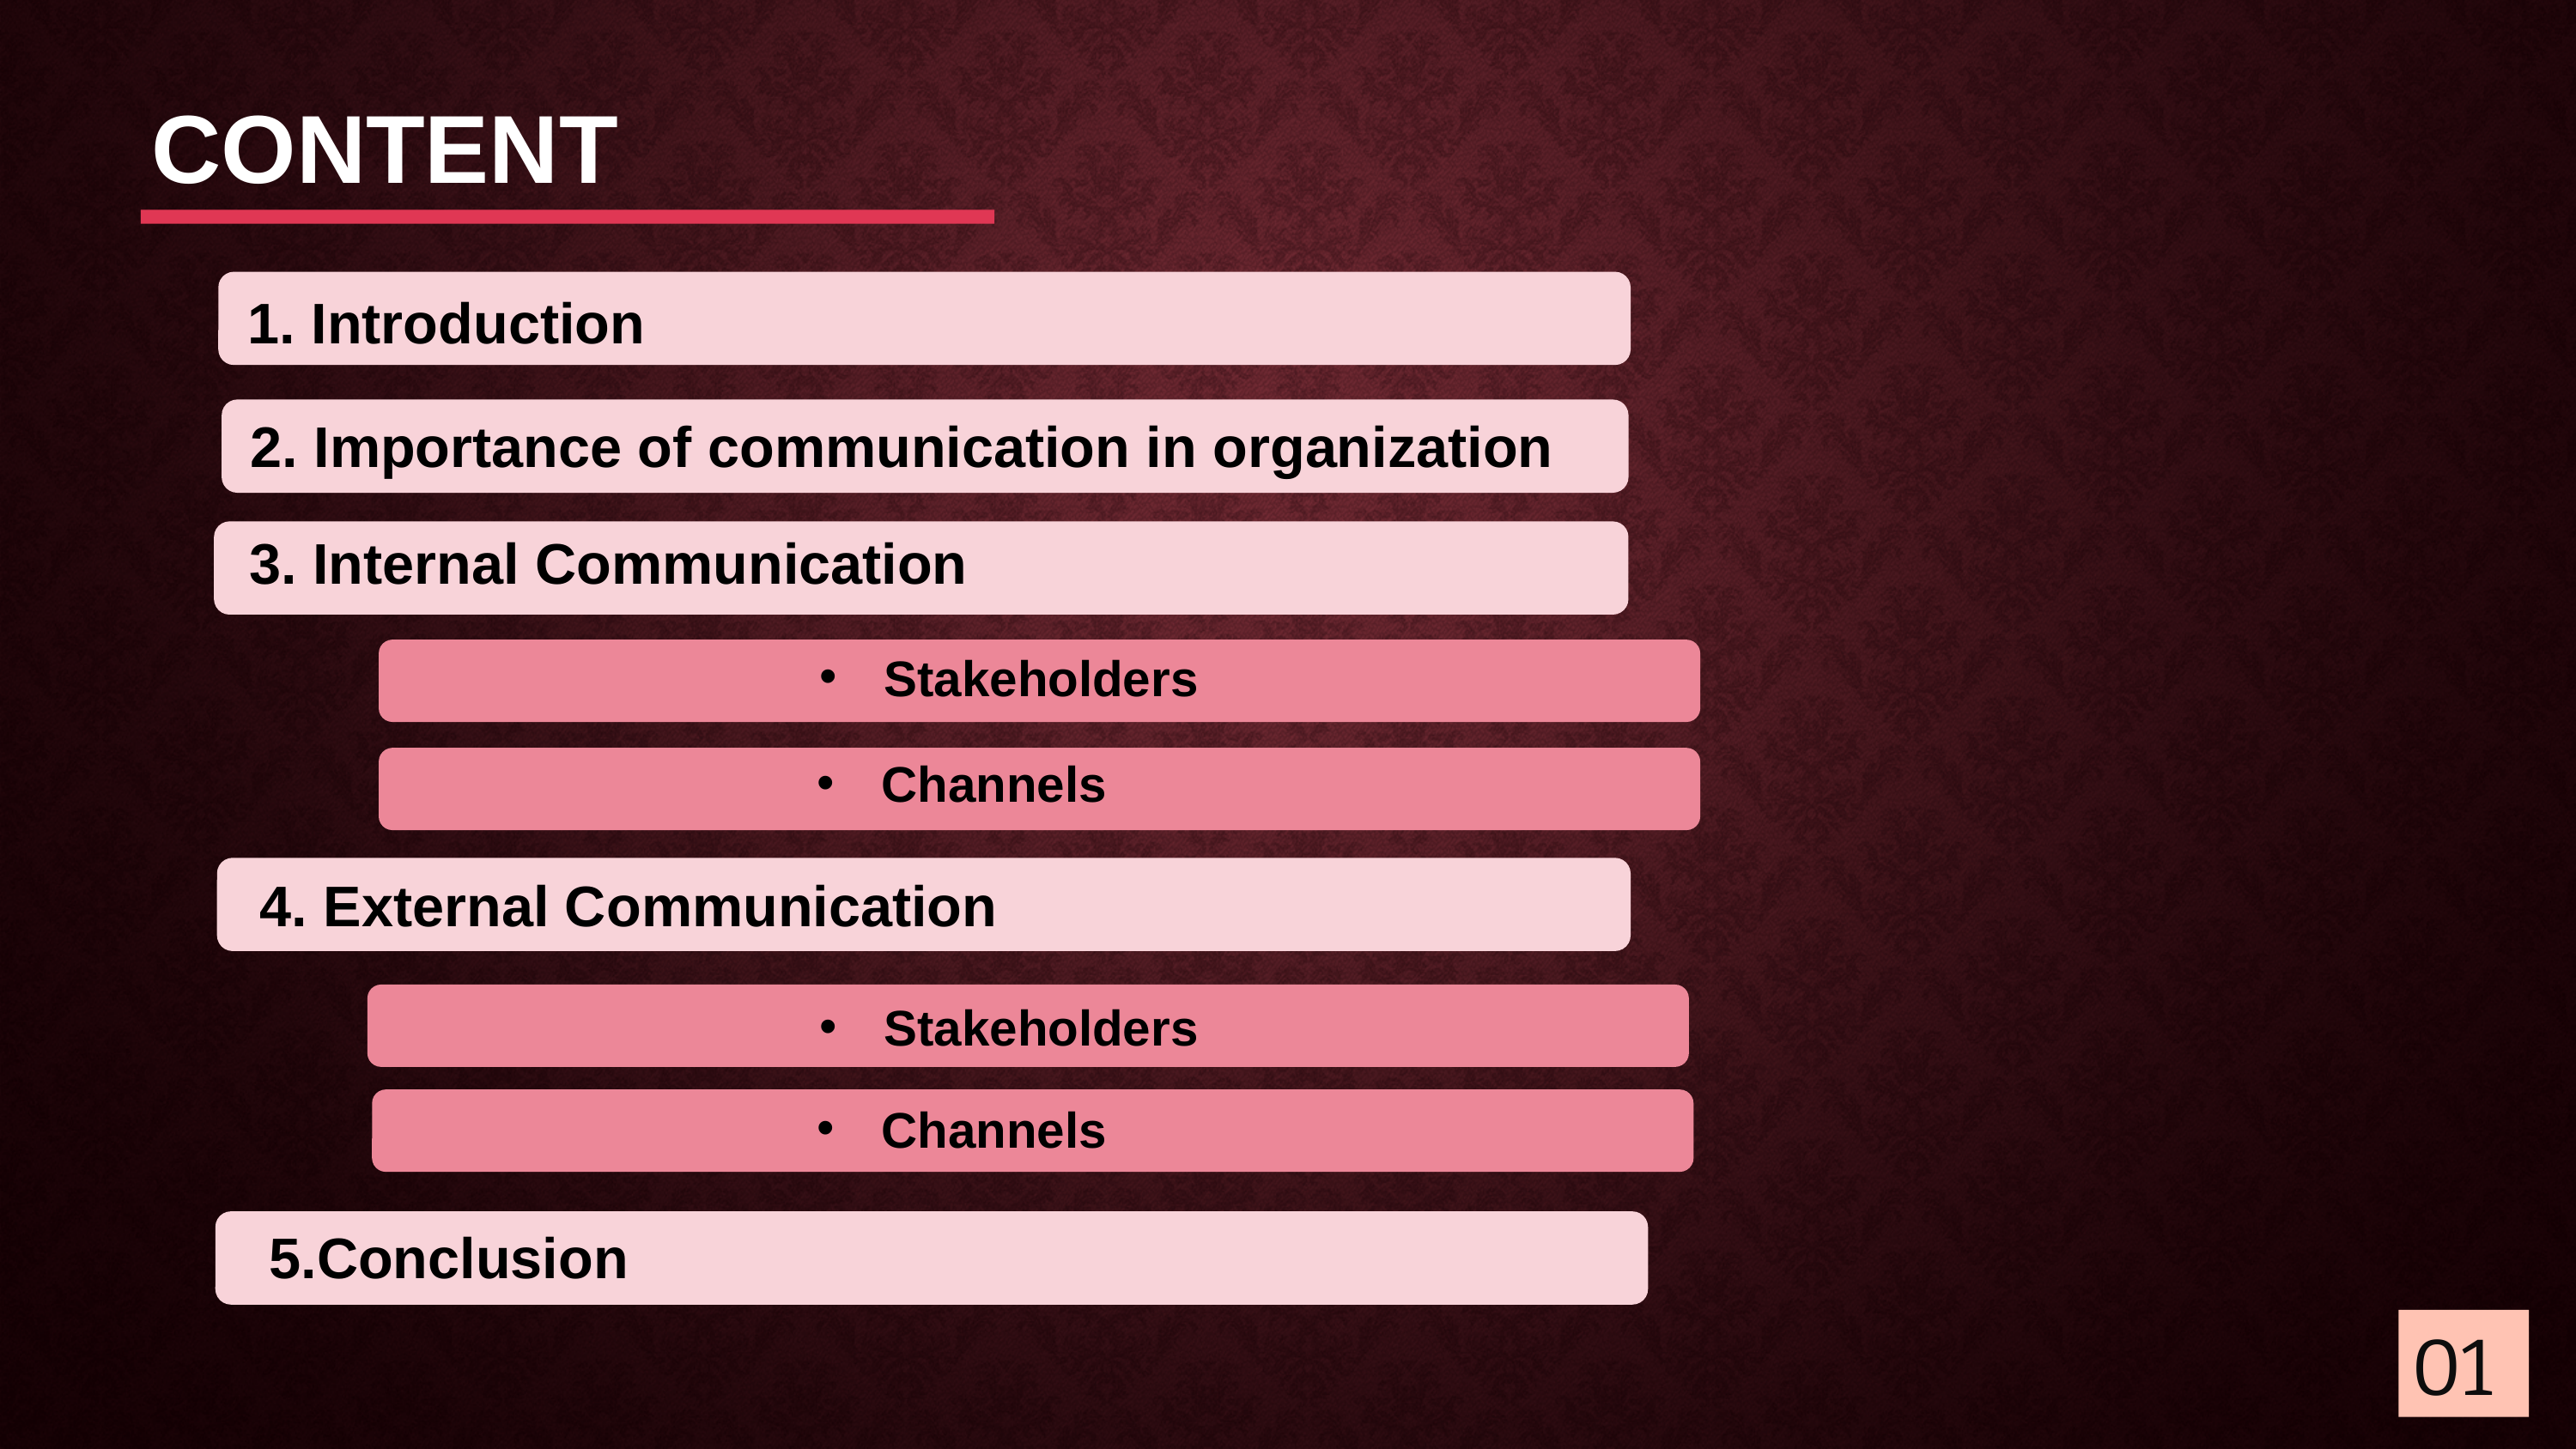

CONTENT

1. Introduction

  2. Importance of communication in organization
3. Internal Communication

Stakeholders

Channels

4. External Communication

Stakeholders

Channels

5.Conclusion
01